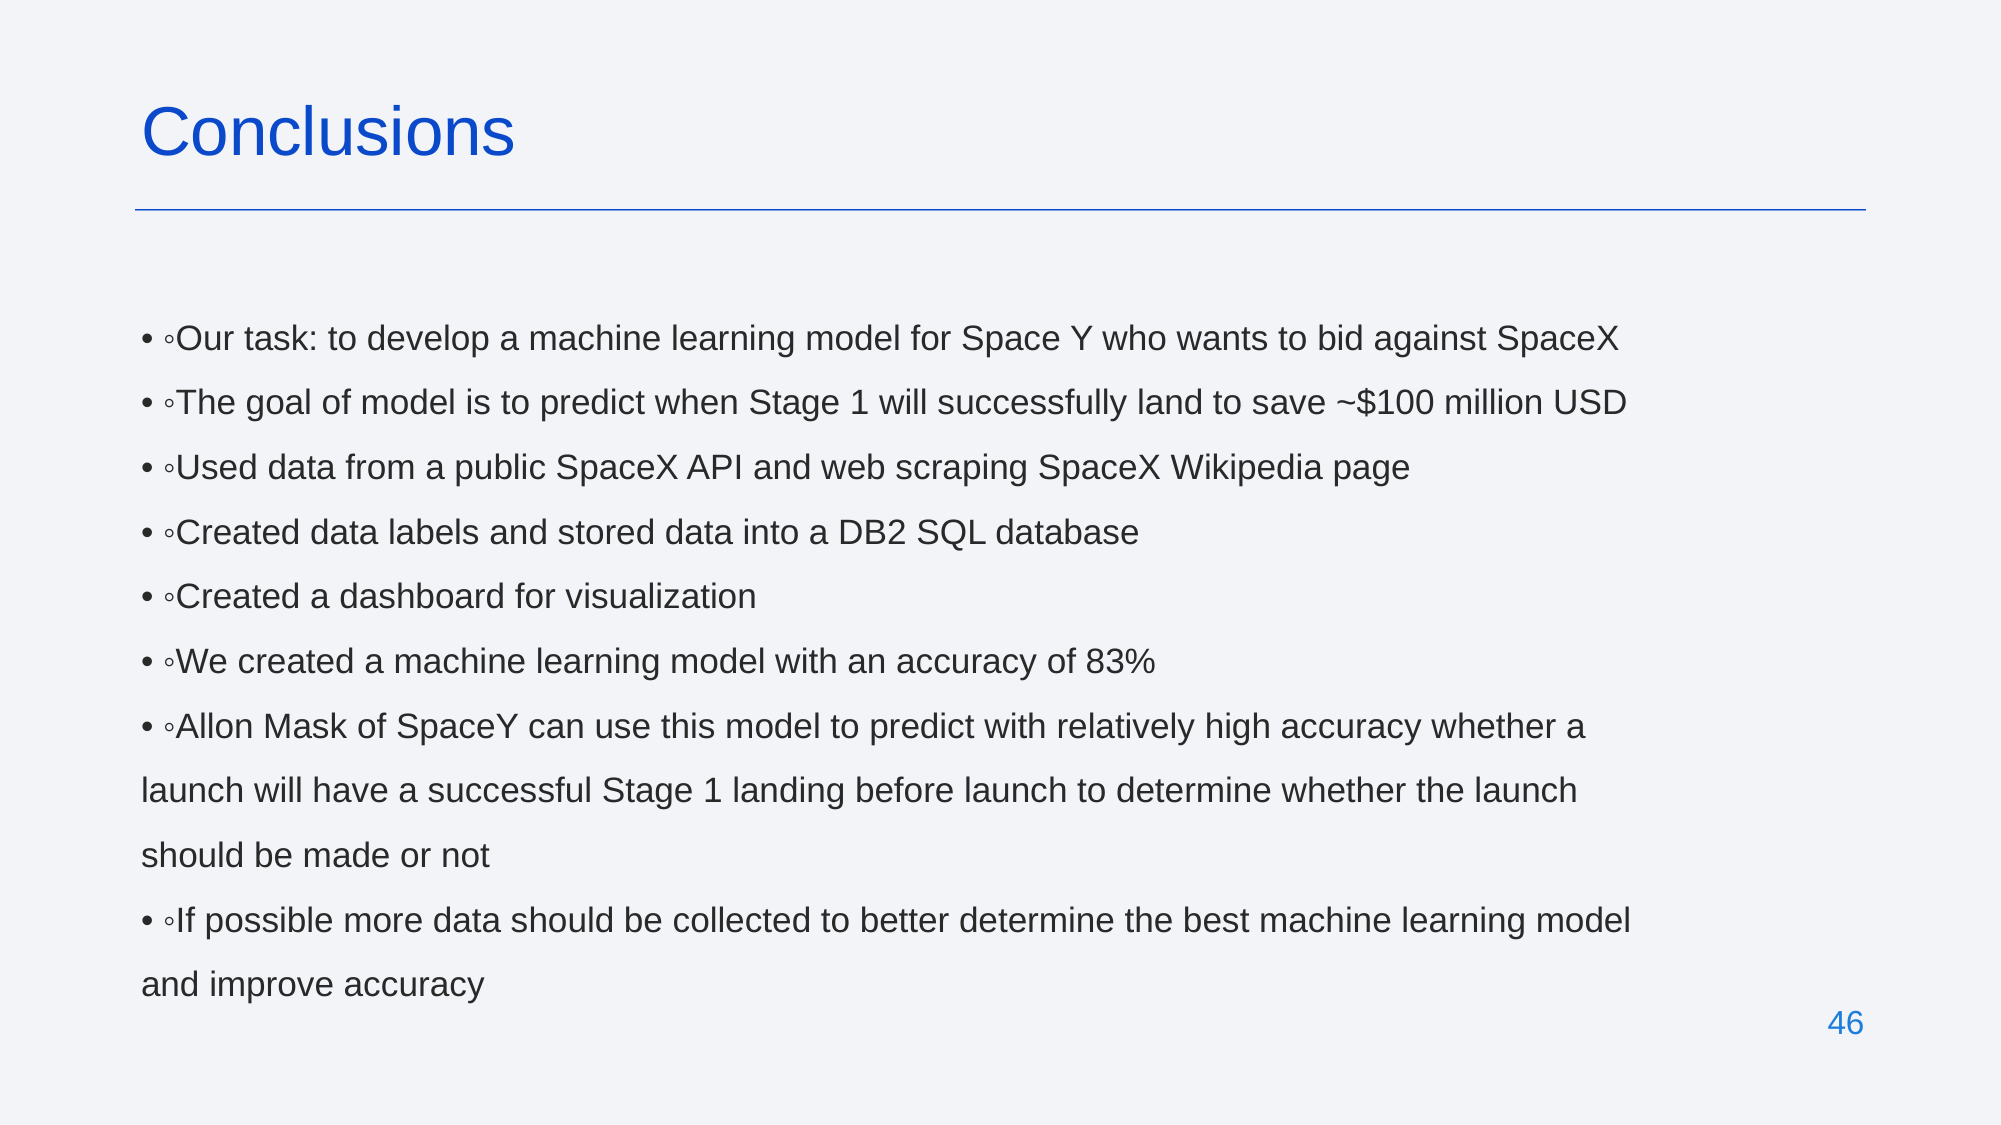

Conclusions
• ◦Our task: to develop a machine learning model for Space Y who wants to bid against SpaceX
• ◦The goal of model is to predict when Stage 1 will successfully land to save ~$100 million USD
• ◦Used data from a public SpaceX API and web scraping SpaceX Wikipedia page
• ◦Created data labels and stored data into a DB2 SQL database
• ◦Created a dashboard for visualization
• ◦We created a machine learning model with an accuracy of 83%
• ◦Allon Mask of SpaceY can use this model to predict with relatively high accuracy whether a
launch will have a successful Stage 1 landing before launch to determine whether the launch
should be made or not
• ◦If possible more data should be collected to better determine the best machine learning model
and improve accuracy
46